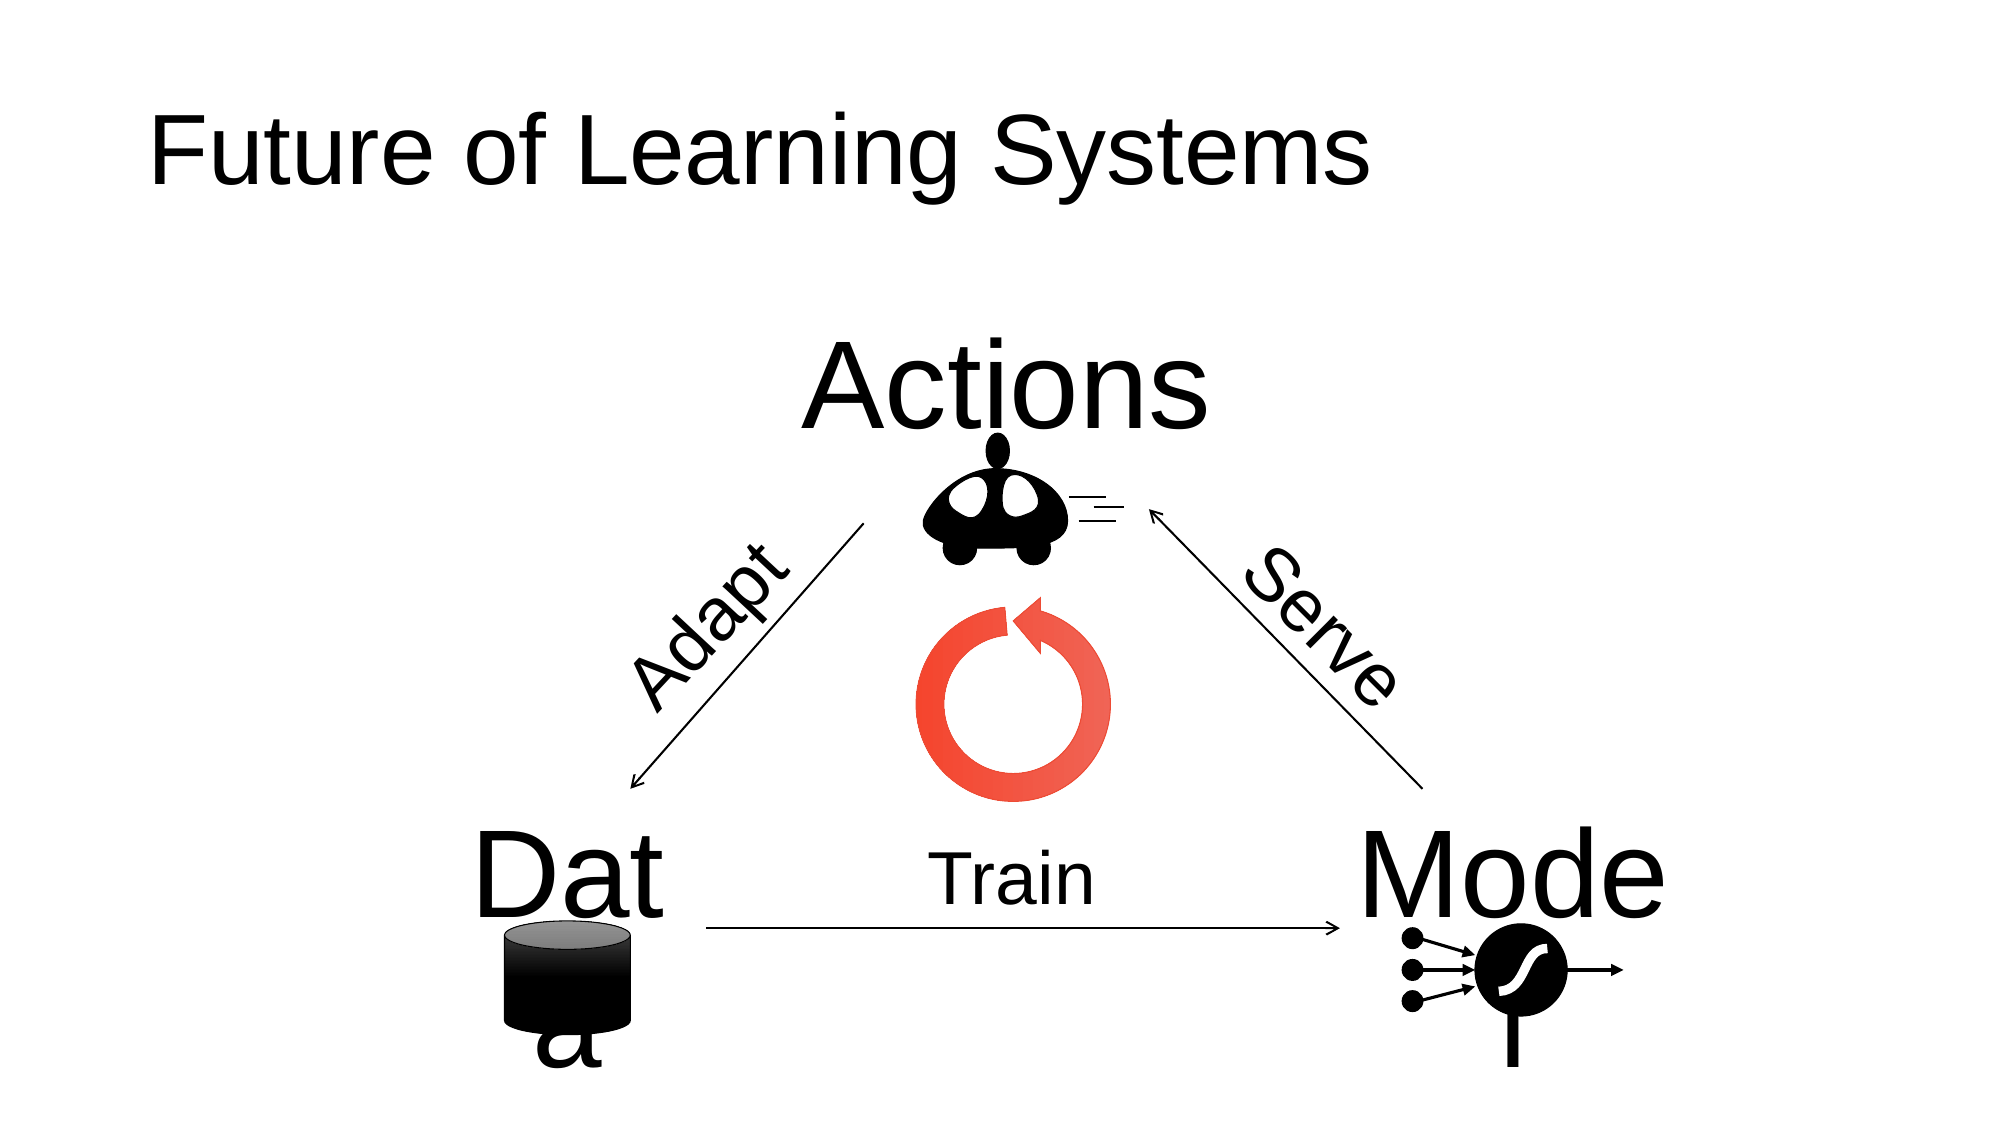

Future of Learning Systems
Actions

Serve
Adapt

Data

Model

Train